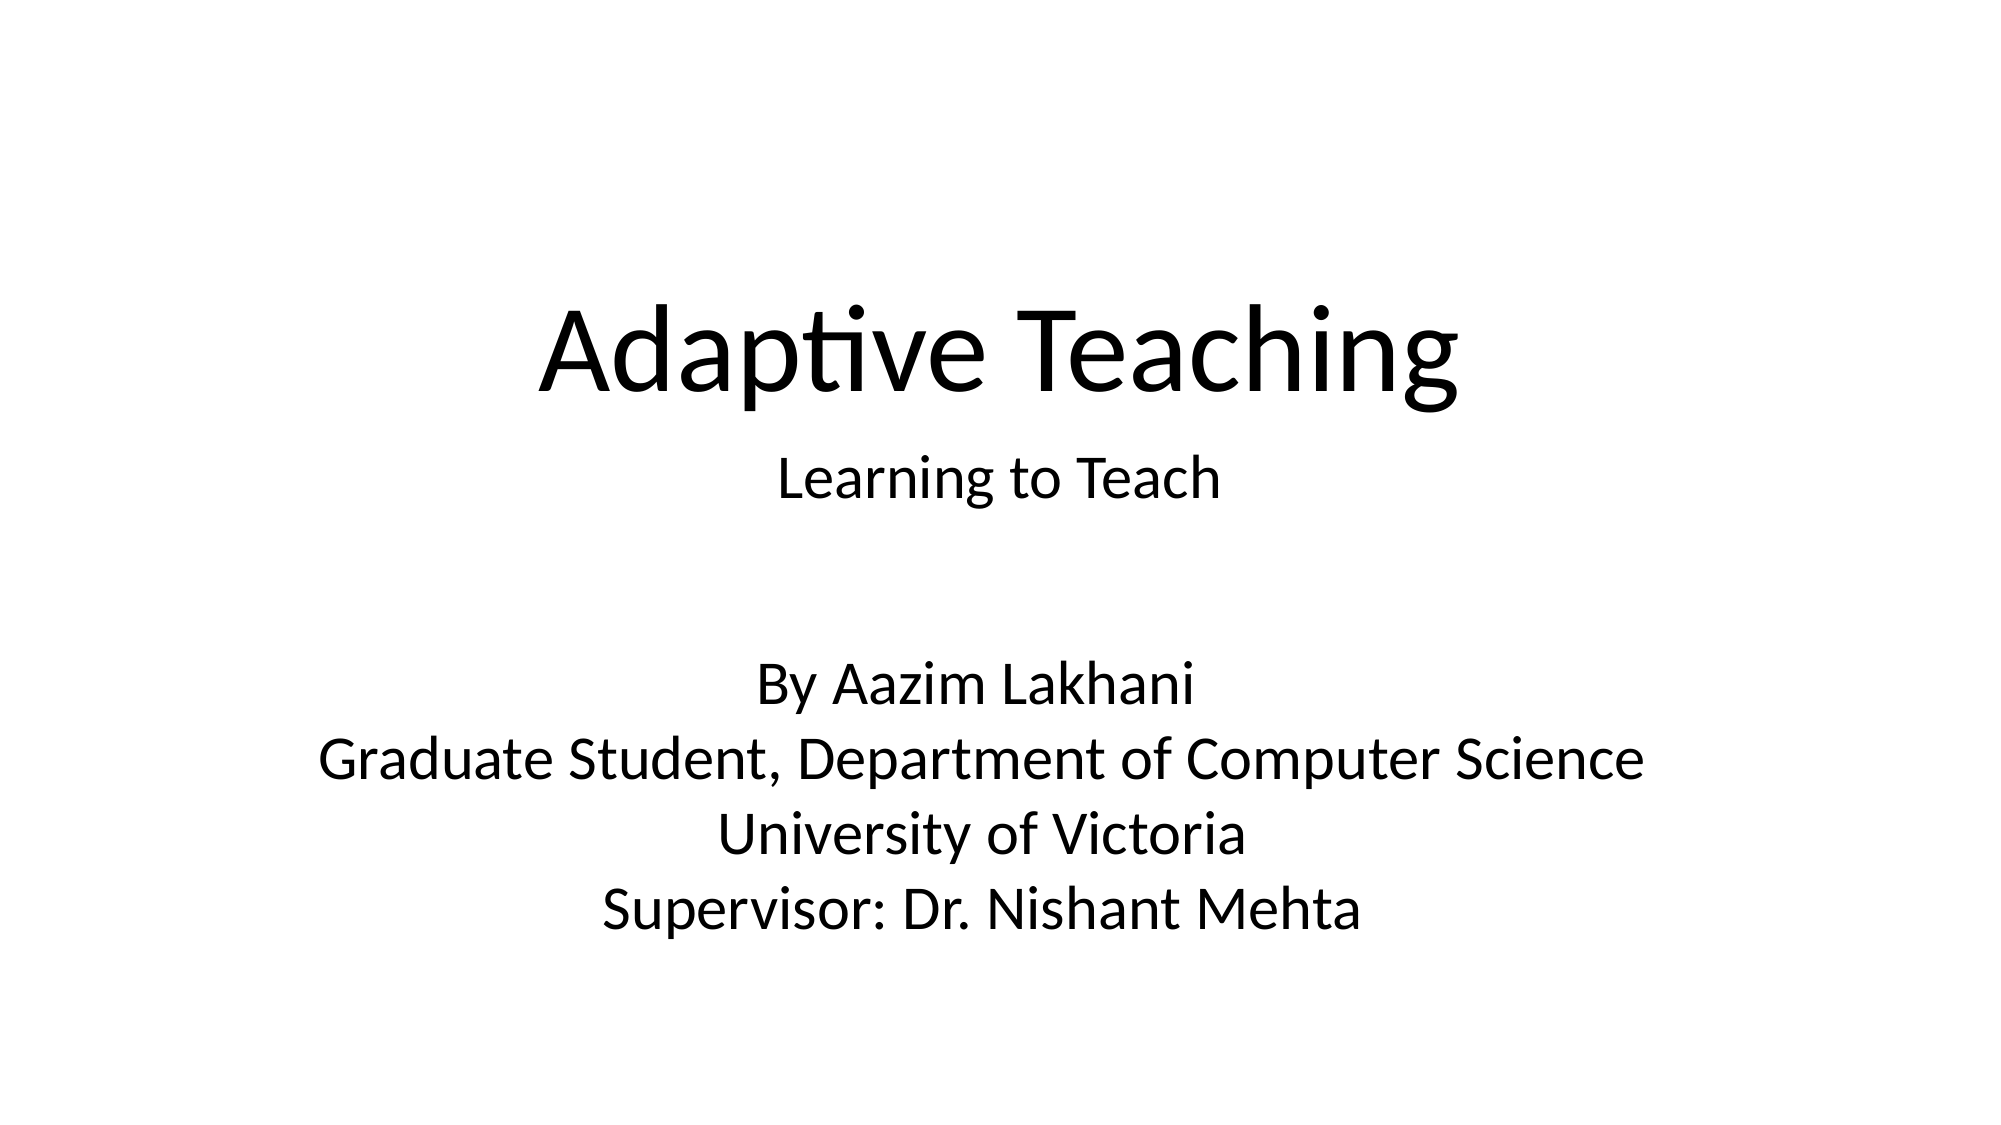

# Adaptive Teaching
Learning to Teach
By Aazim Lakhani
Graduate Student, Department of Computer Science
University of Victoria
Supervisor: Dr. Nishant Mehta